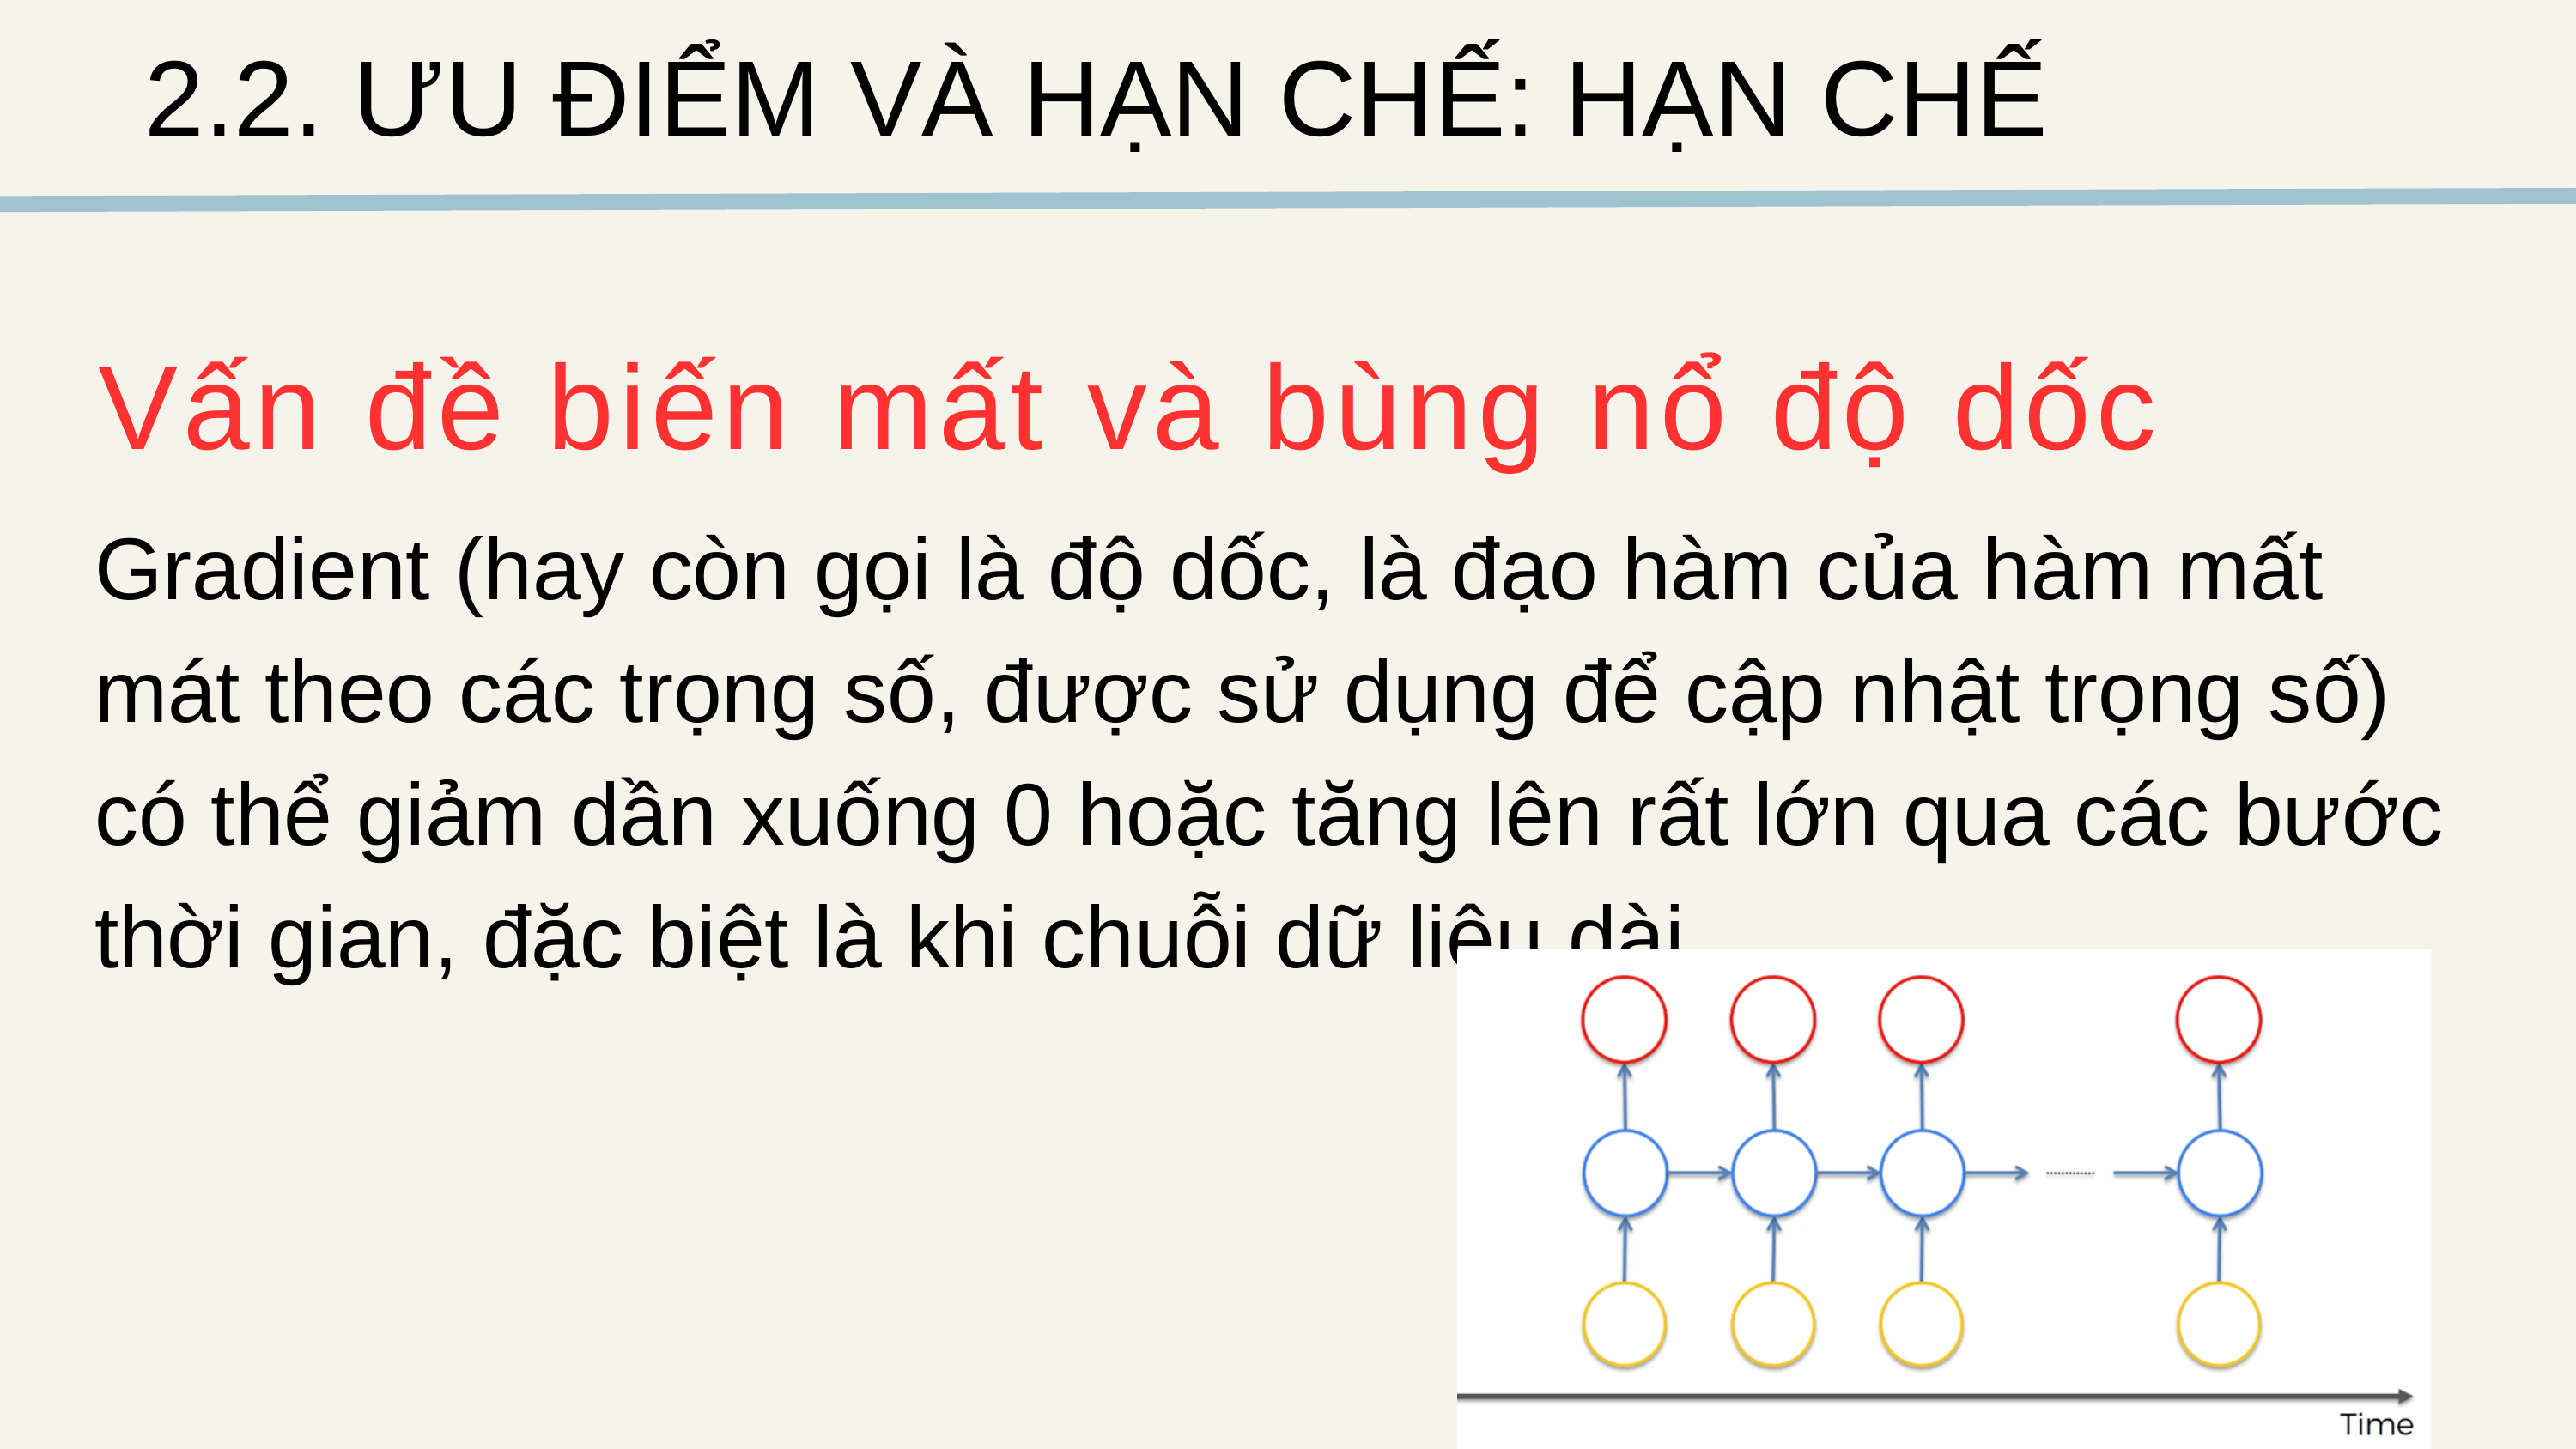

2.2. ƯU ĐIỂM VÀ HẠN CHẾ: HẠN CHẾ

Vấn đề biến mất và bùng nổ độ dốc
Gradient (hay còn gọi là độ dốc, là đạo hàm của hàm mất mát theo các trọng số, được sử dụng để cập nhật trọng số) có thể giảm dần xuống 0 hoặc tăng lên rất lớn qua các bước thời gian, đặc biệt là khi chuỗi dữ liệu dài.